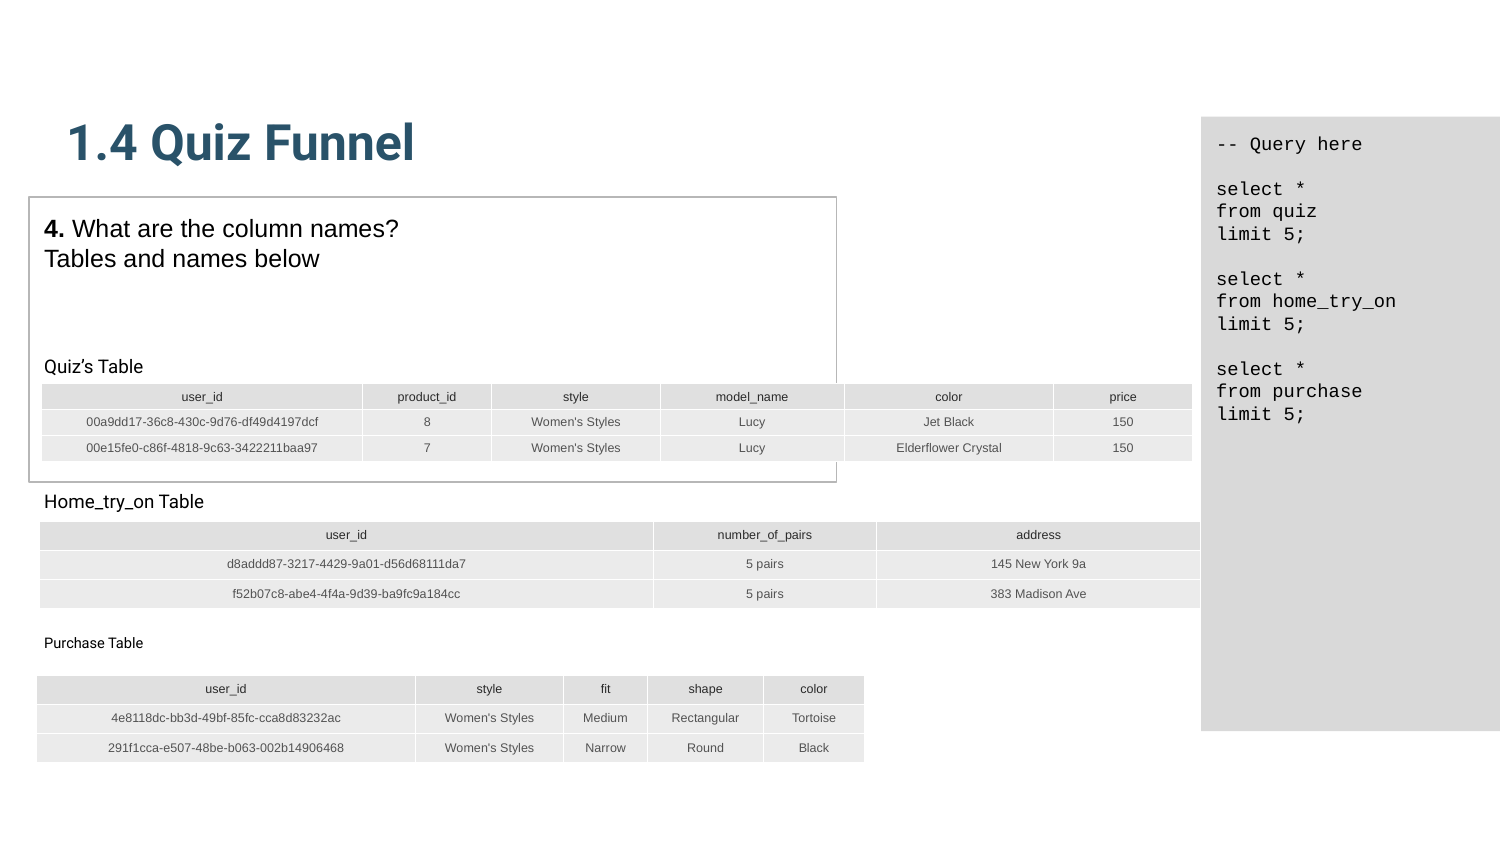

1.4 Quiz Funnel
-- Query here

select *
from quiz
limit 5;

select *
from home_try_on
limit 5;

select *
from purchase
limit 5;
4. What are the column names?
Tables and names below

Quiz’s Table

Home_try_on Table

Purchase Table

| user\_id | product\_id | style | model\_name | color | price |
| --- | --- | --- | --- | --- | --- |
| 00a9dd17-36c8-430c-9d76-df49d4197dcf | 8 | Women's Styles | Lucy | Jet Black | 150 |
| 00e15fe0-c86f-4818-9c63-3422211baa97 | 7 | Women's Styles | Lucy | Elderflower Crystal | 150 |
| user\_id | number\_of\_pairs | address |
| --- | --- | --- |
| d8addd87-3217-4429-9a01-d56d68111da7 | 5 pairs | 145 New York 9a |
| f52b07c8-abe4-4f4a-9d39-ba9fc9a184cc | 5 pairs | 383 Madison Ave |
| user\_id | style | fit | shape | color |
| --- | --- | --- | --- | --- |
| 4e8118dc-bb3d-49bf-85fc-cca8d83232ac | Women's Styles | Medium | Rectangular | Tortoise |
| 291f1cca-e507-48be-b063-002b14906468 | Women's Styles | Narrow | Round | Black |